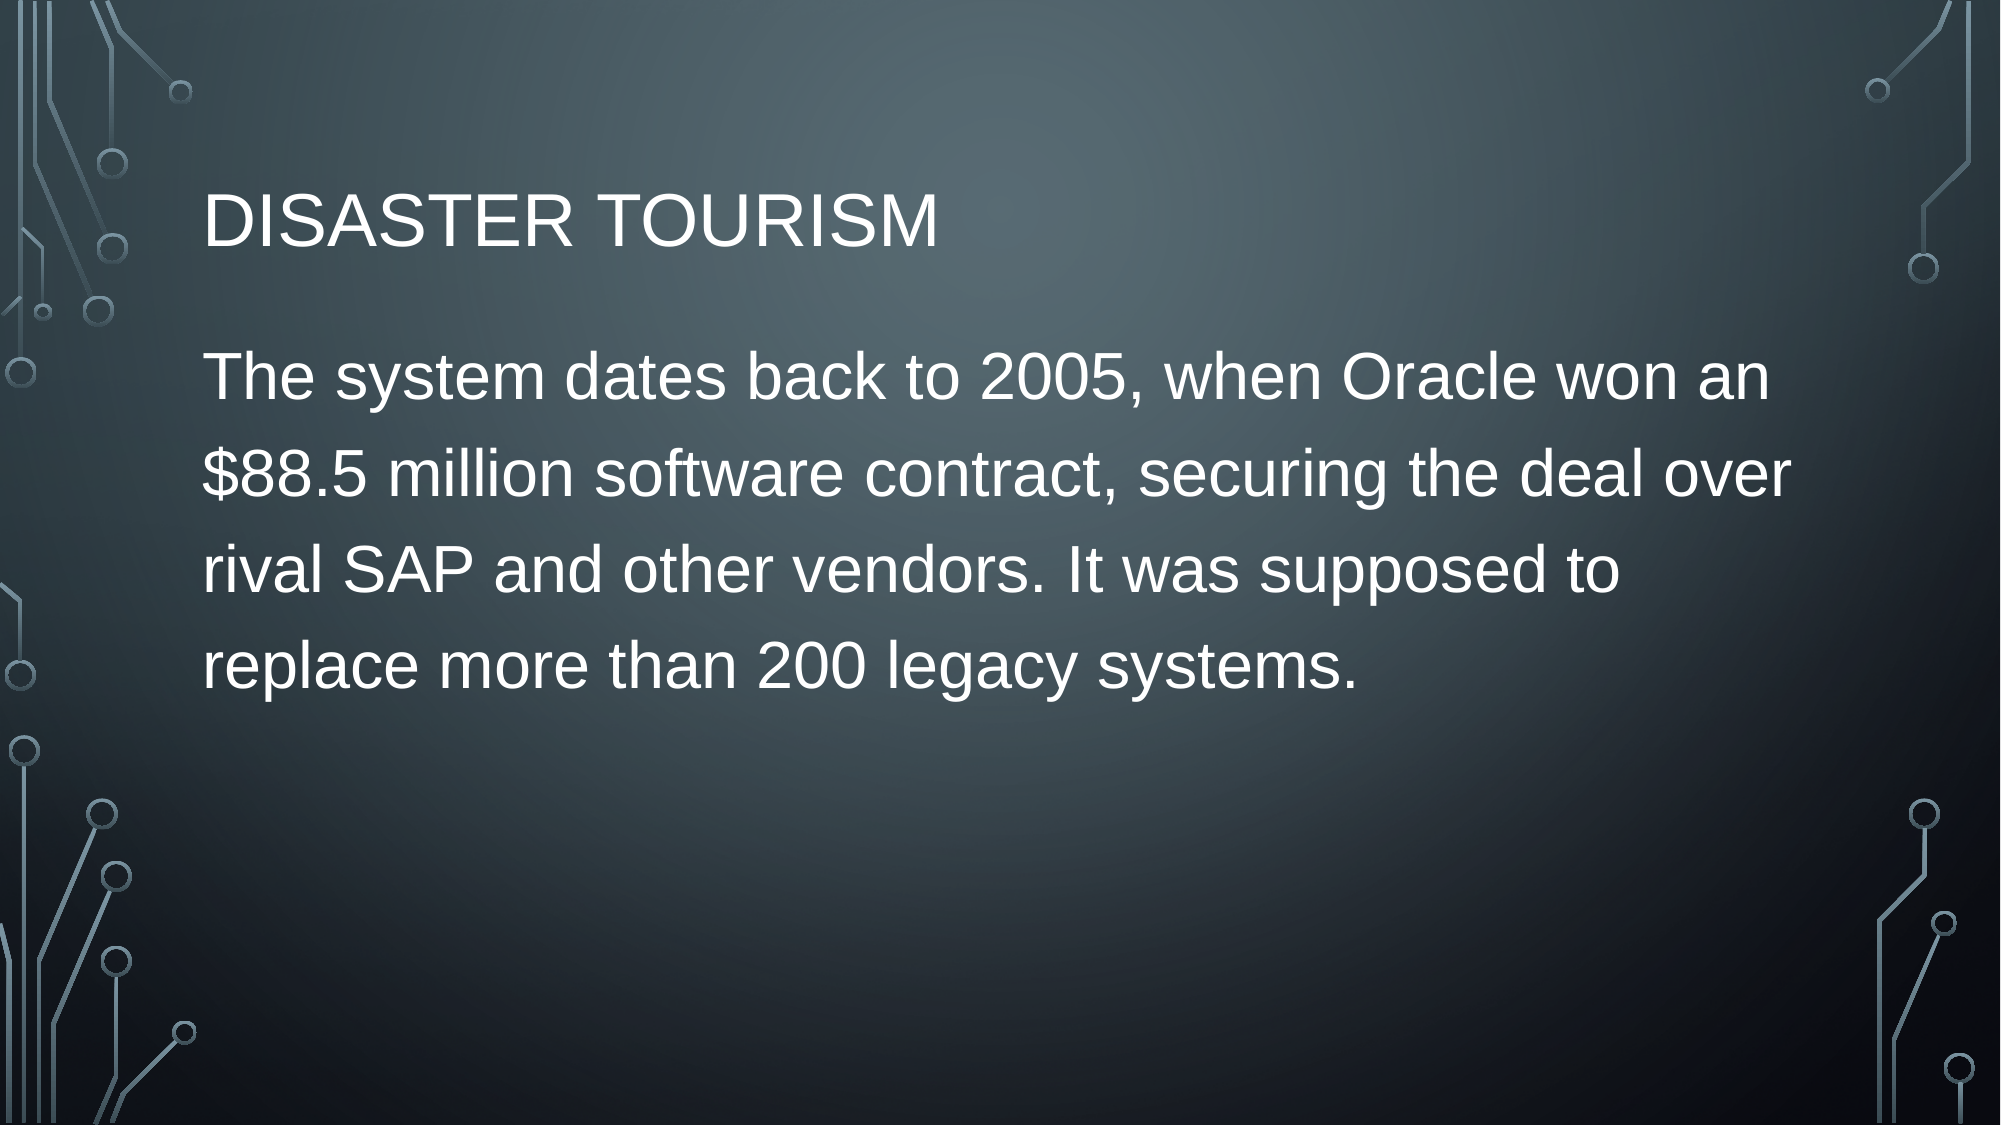

# Disaster tourism
The system dates back to 2005, when Oracle won an $88.5 million software contract, securing the deal over rival SAP and other vendors. It was supposed to replace more than 200 legacy systems.